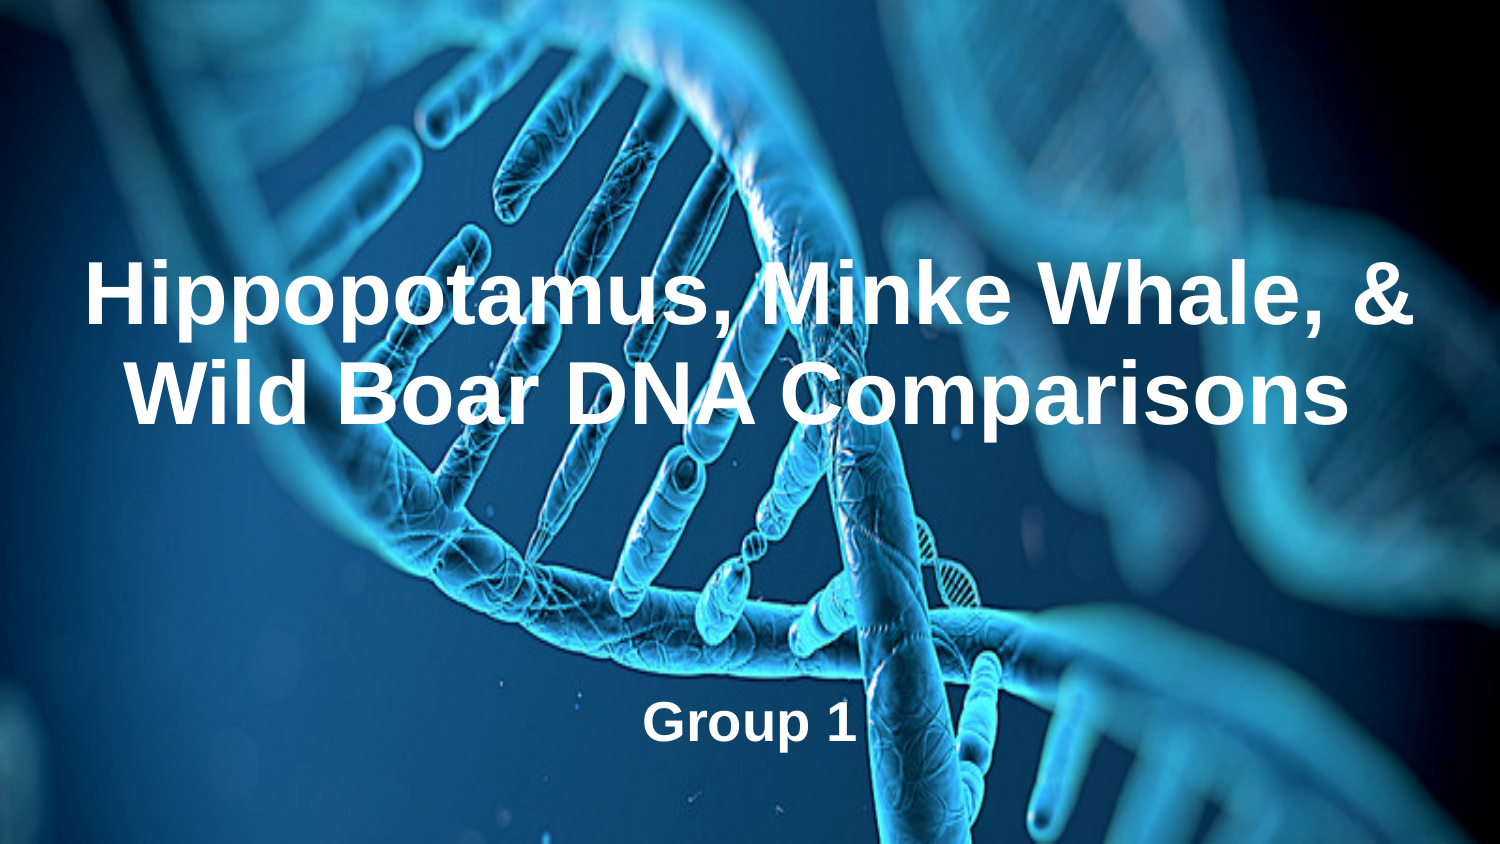

# Hippopotamus, Minke Whale, & Wild Boar DNA Comparisons
Group 1